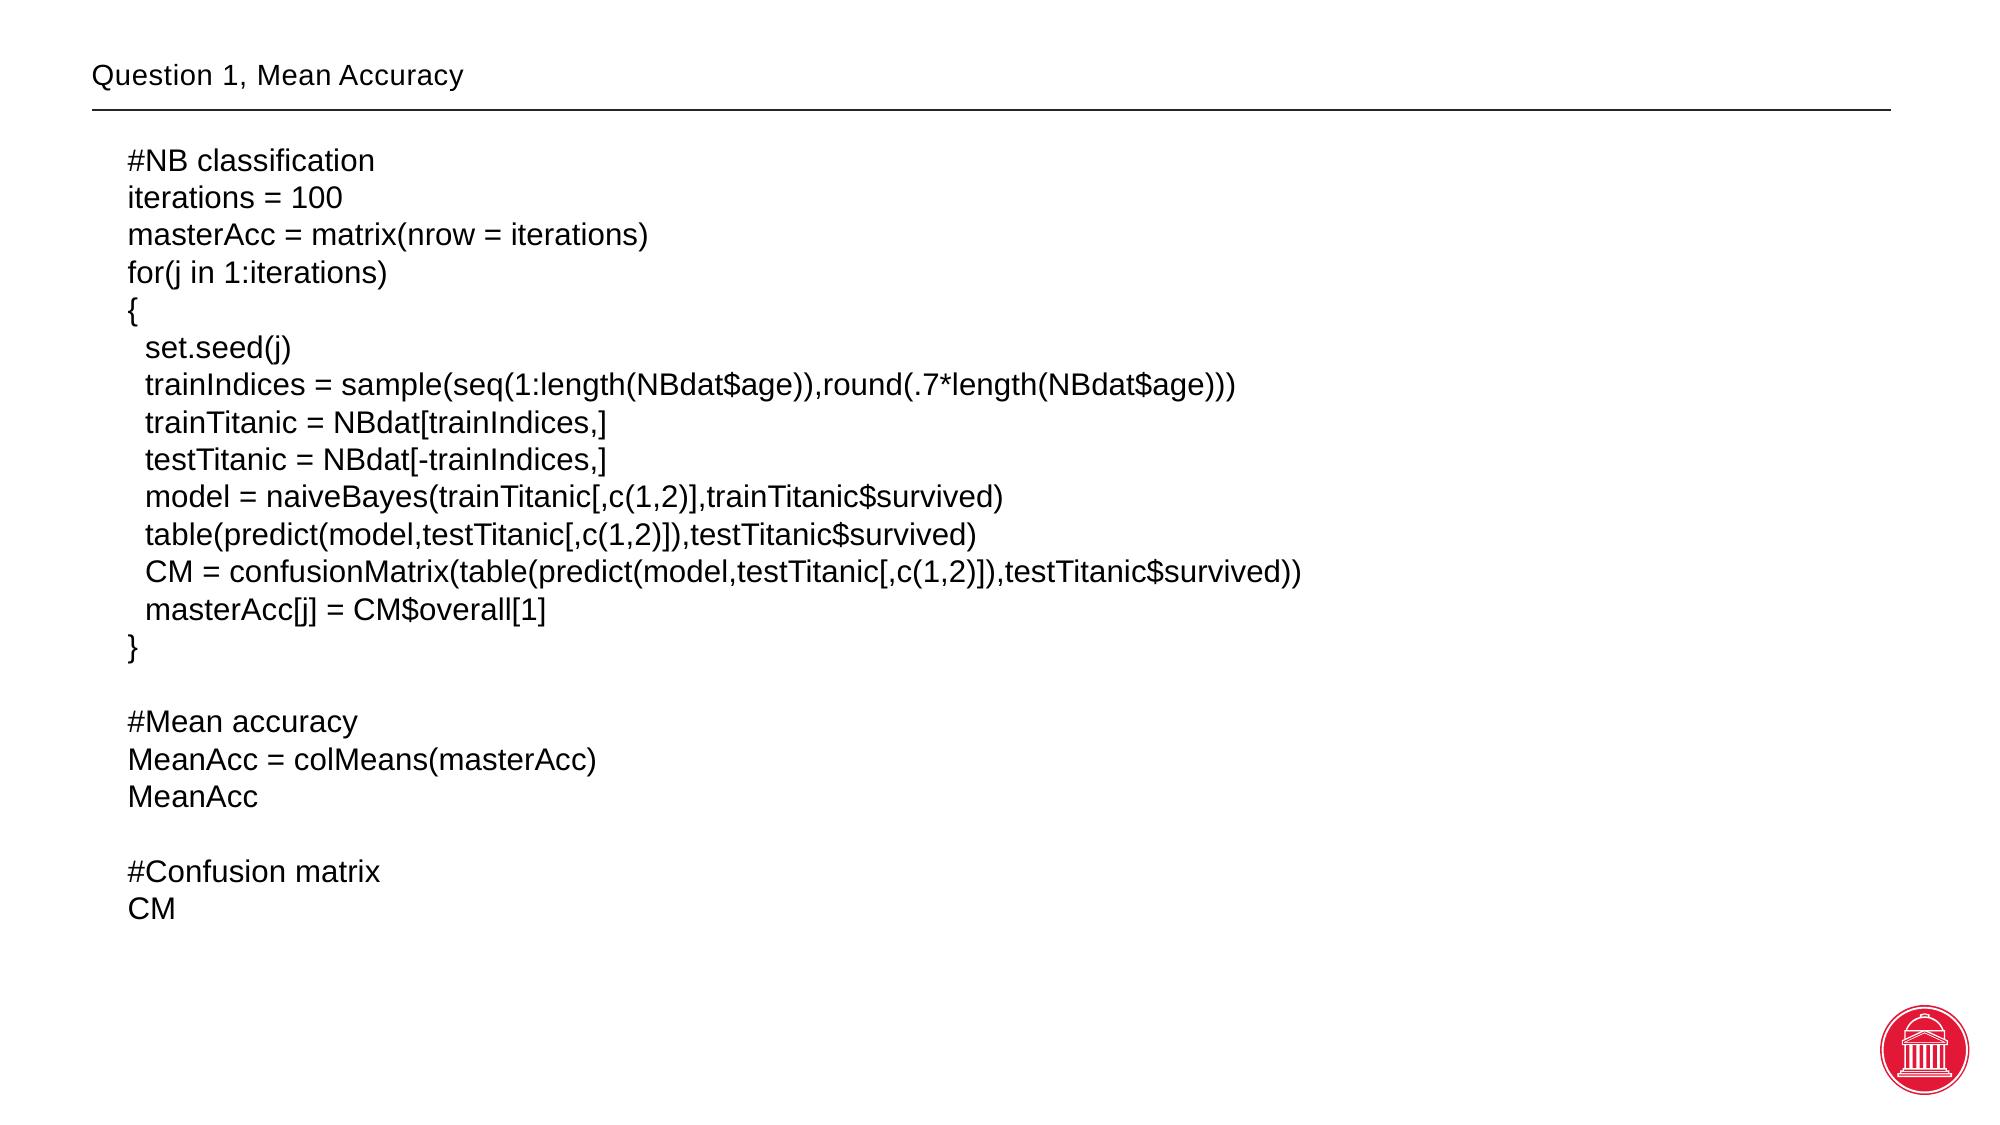

# Question 1, Mean Accuracy
#NB classification
iterations = 100
masterAcc = matrix(nrow = iterations)
for(j in 1:iterations)
{
  set.seed(j)
  trainIndices = sample(seq(1:length(NBdat$age)),round(.7*length(NBdat$age)))
  trainTitanic = NBdat[trainIndices,]
  testTitanic = NBdat[-trainIndices,]
  model = naiveBayes(trainTitanic[,c(1,2)],trainTitanic$survived)
  table(predict(model,testTitanic[,c(1,2)]),testTitanic$survived)
  CM = confusionMatrix(table(predict(model,testTitanic[,c(1,2)]),testTitanic$survived))
  masterAcc[j] = CM$overall[1]
}

#Mean accuracy
MeanAcc = colMeans(masterAcc)
MeanAcc

#Confusion matrix
CM